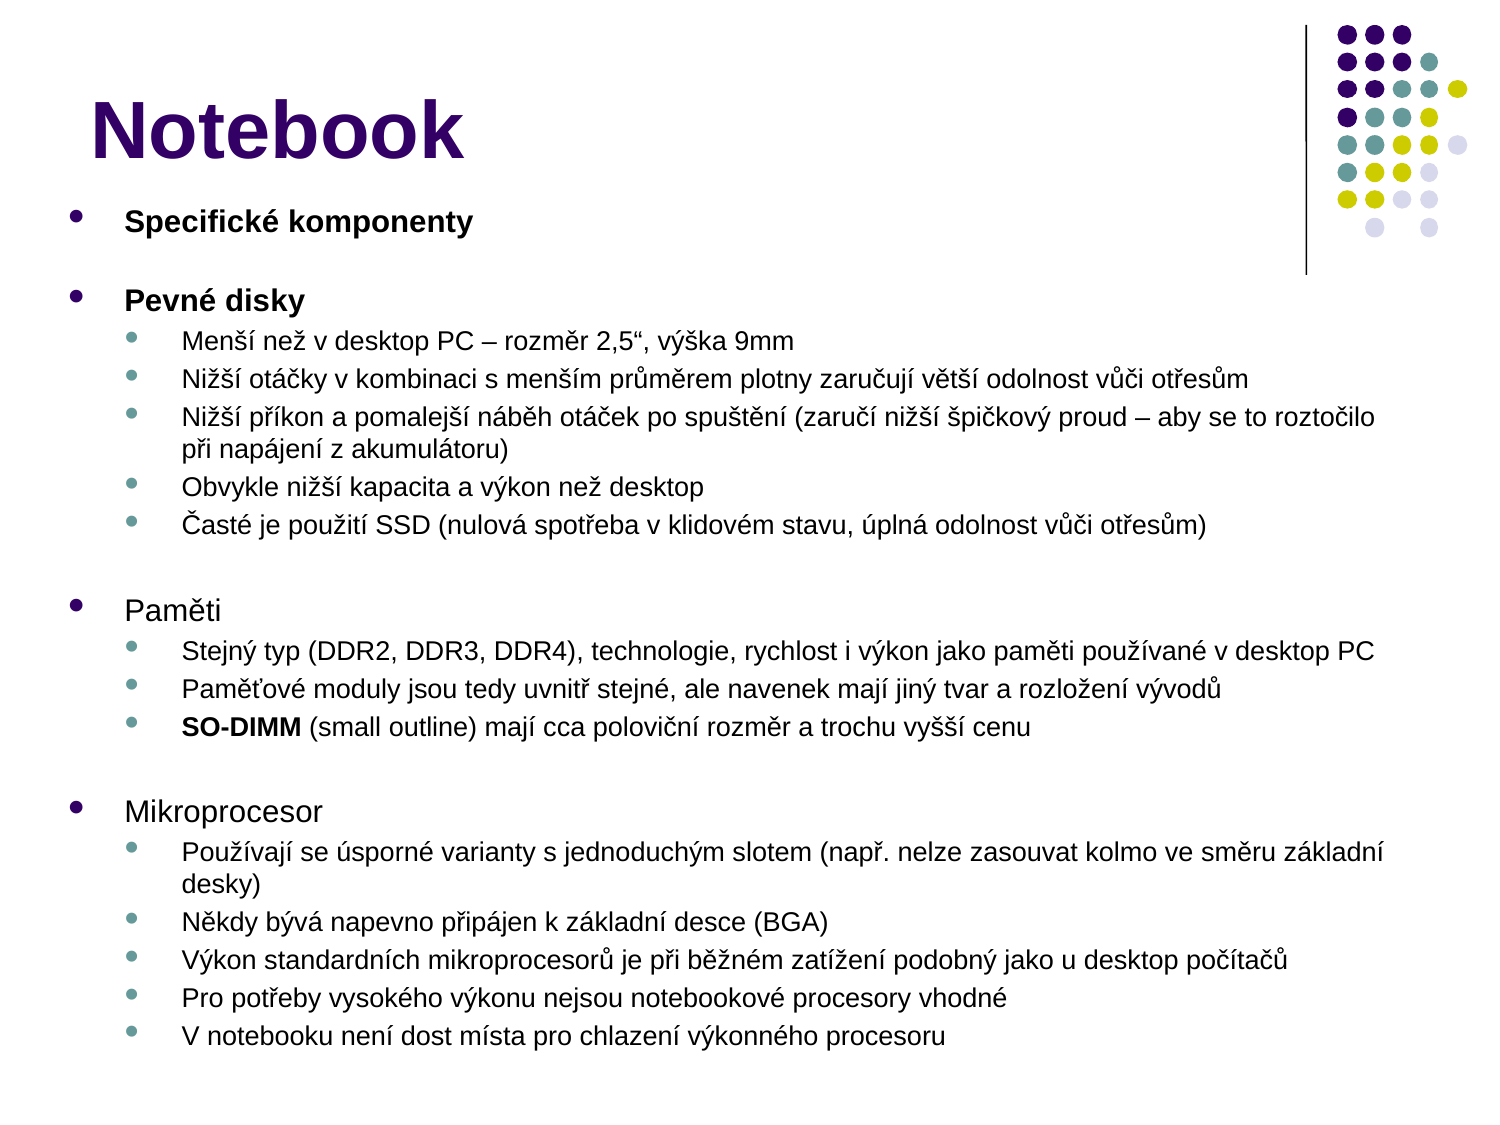

Notebook
Specifické komponenty

Pevné disky
Menší než v desktop PC – rozměr 2,5“, výška 9mm
Nižší otáčky v kombinaci s menším průměrem plotny zaručují větší odolnost vůči otřesům
Nižší příkon a pomalejší náběh otáček po spuštění (zaručí nižší špičkový proud – aby se to roztočilo při napájení z akumulátoru)
Obvykle nižší kapacita a výkon než desktop
Časté je použití SSD (nulová spotřeba v klidovém stavu, úplná odolnost vůči otřesům)

Paměti
Stejný typ (DDR2, DDR3, DDR4), technologie, rychlost i výkon jako paměti používané v desktop PC
Paměťové moduly jsou tedy uvnitř stejné, ale navenek mají jiný tvar a rozložení vývodů
SO-DIMM (small outline) mají cca poloviční rozměr a trochu vyšší cenu

Mikroprocesor
Používají se úsporné varianty s jednoduchým slotem (např. nelze zasouvat kolmo ve směru základní desky)
Někdy bývá napevno připájen k základní desce (BGA)
Výkon standardních mikroprocesorů je při běžném zatížení podobný jako u desktop počítačů
Pro potřeby vysokého výkonu nejsou notebookové procesory vhodné
V notebooku není dost místa pro chlazení výkonného procesoru